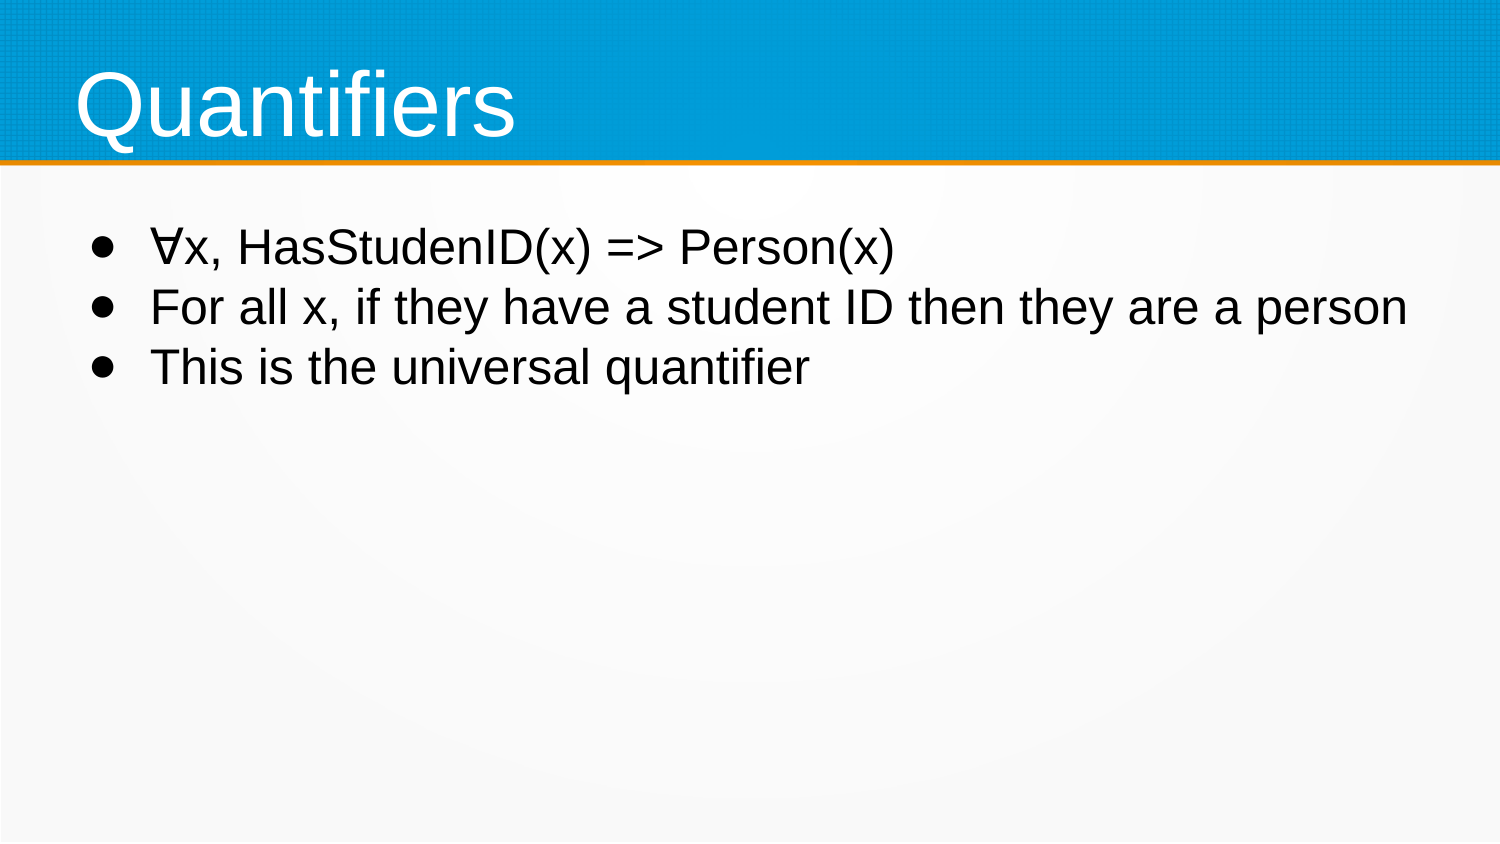

Quantifiers
∀x, HasStudenID(x) => Person(x)
For all x, if they have a student ID then they are a person
This is the universal quantifier